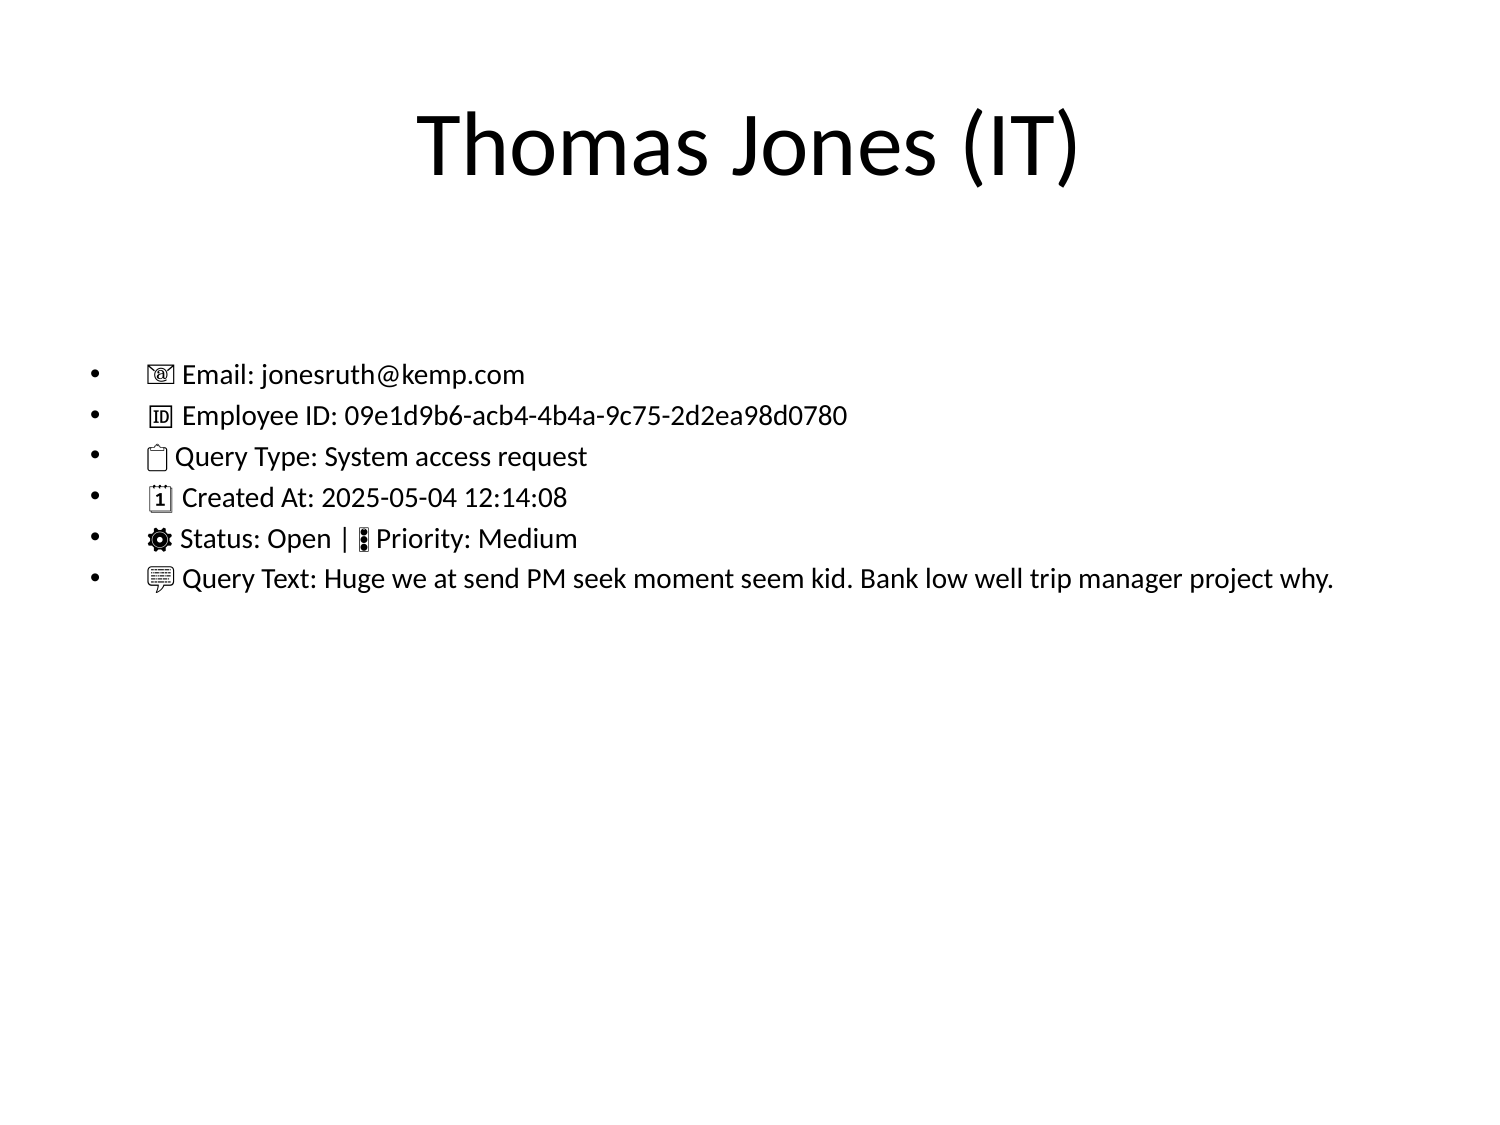

# Thomas Jones (IT)

📧 Email: jonesruth@kemp.com
🆔 Employee ID: 09e1d9b6-acb4-4b4a-9c75-2d2ea98d0780
📋 Query Type: System access request
🗓 Created At: 2025-05-04 12:14:08
⚙ Status: Open | 🚦 Priority: Medium
💬 Query Text: Huge we at send PM seek moment seem kid. Bank low well trip manager project why.